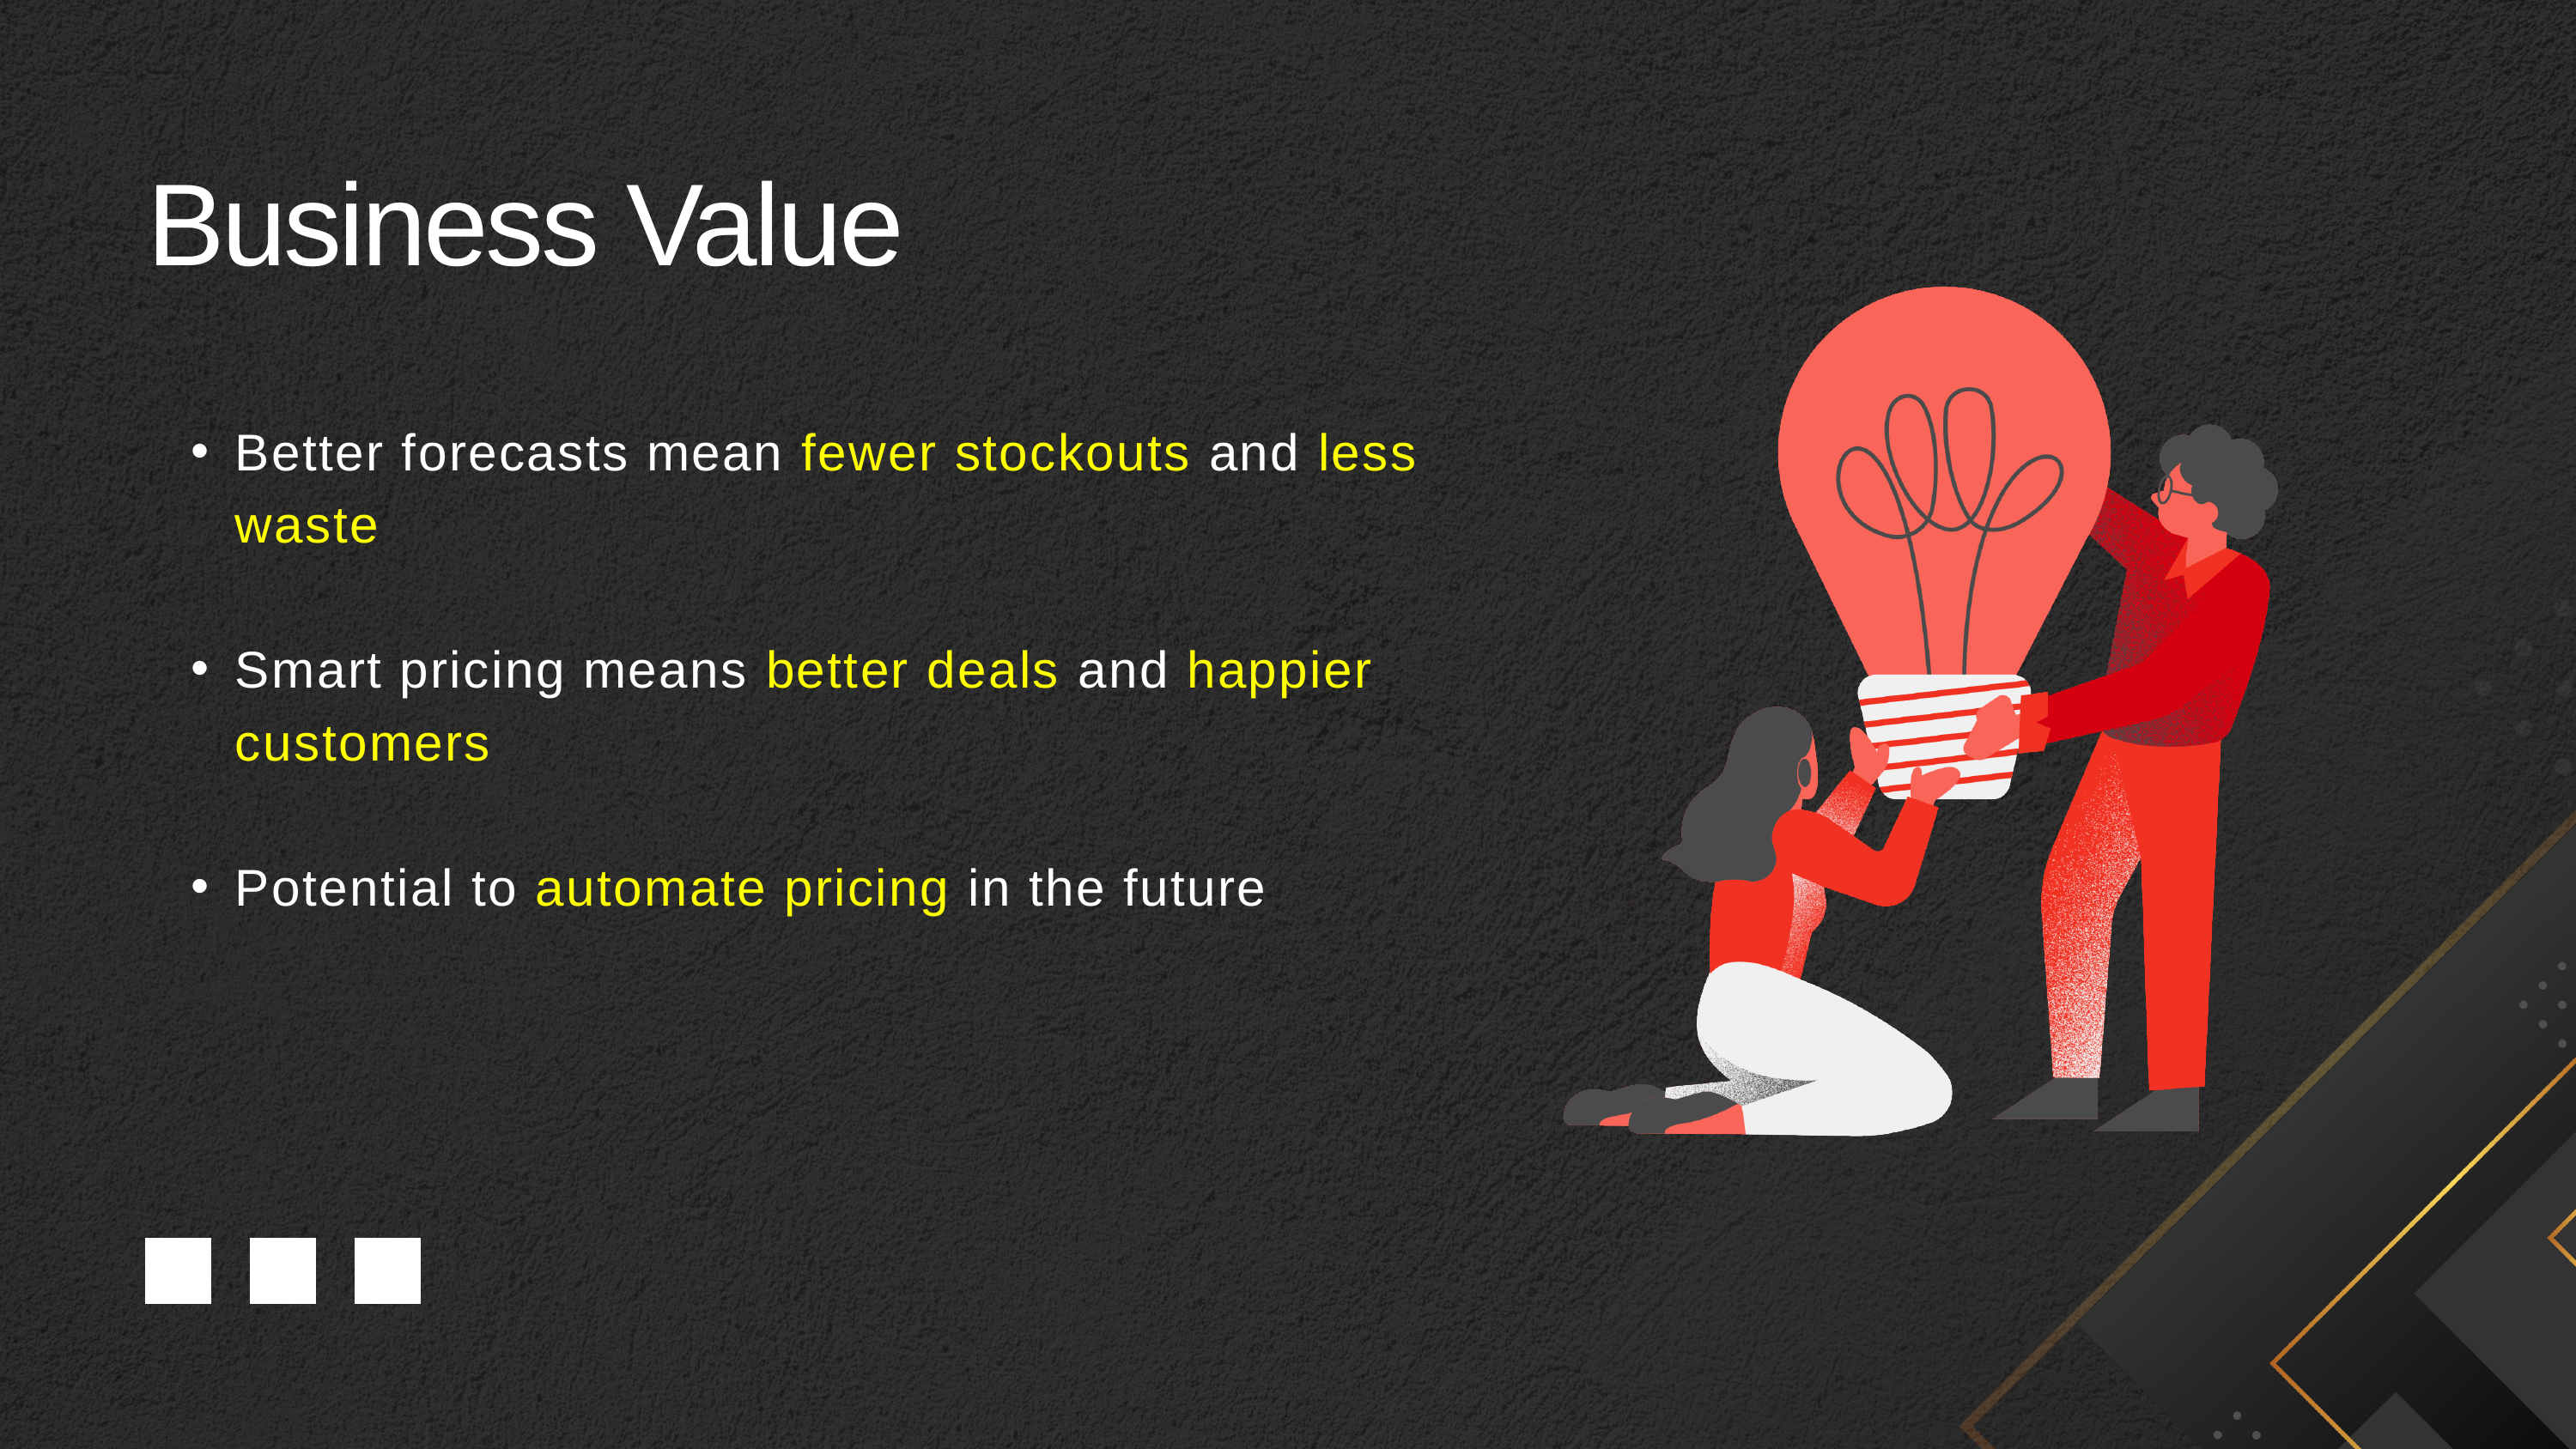

Business Value

Better forecasts mean fewer stockouts and less waste

Smart pricing means better deals and happier customers

Potential to automate pricing in the future